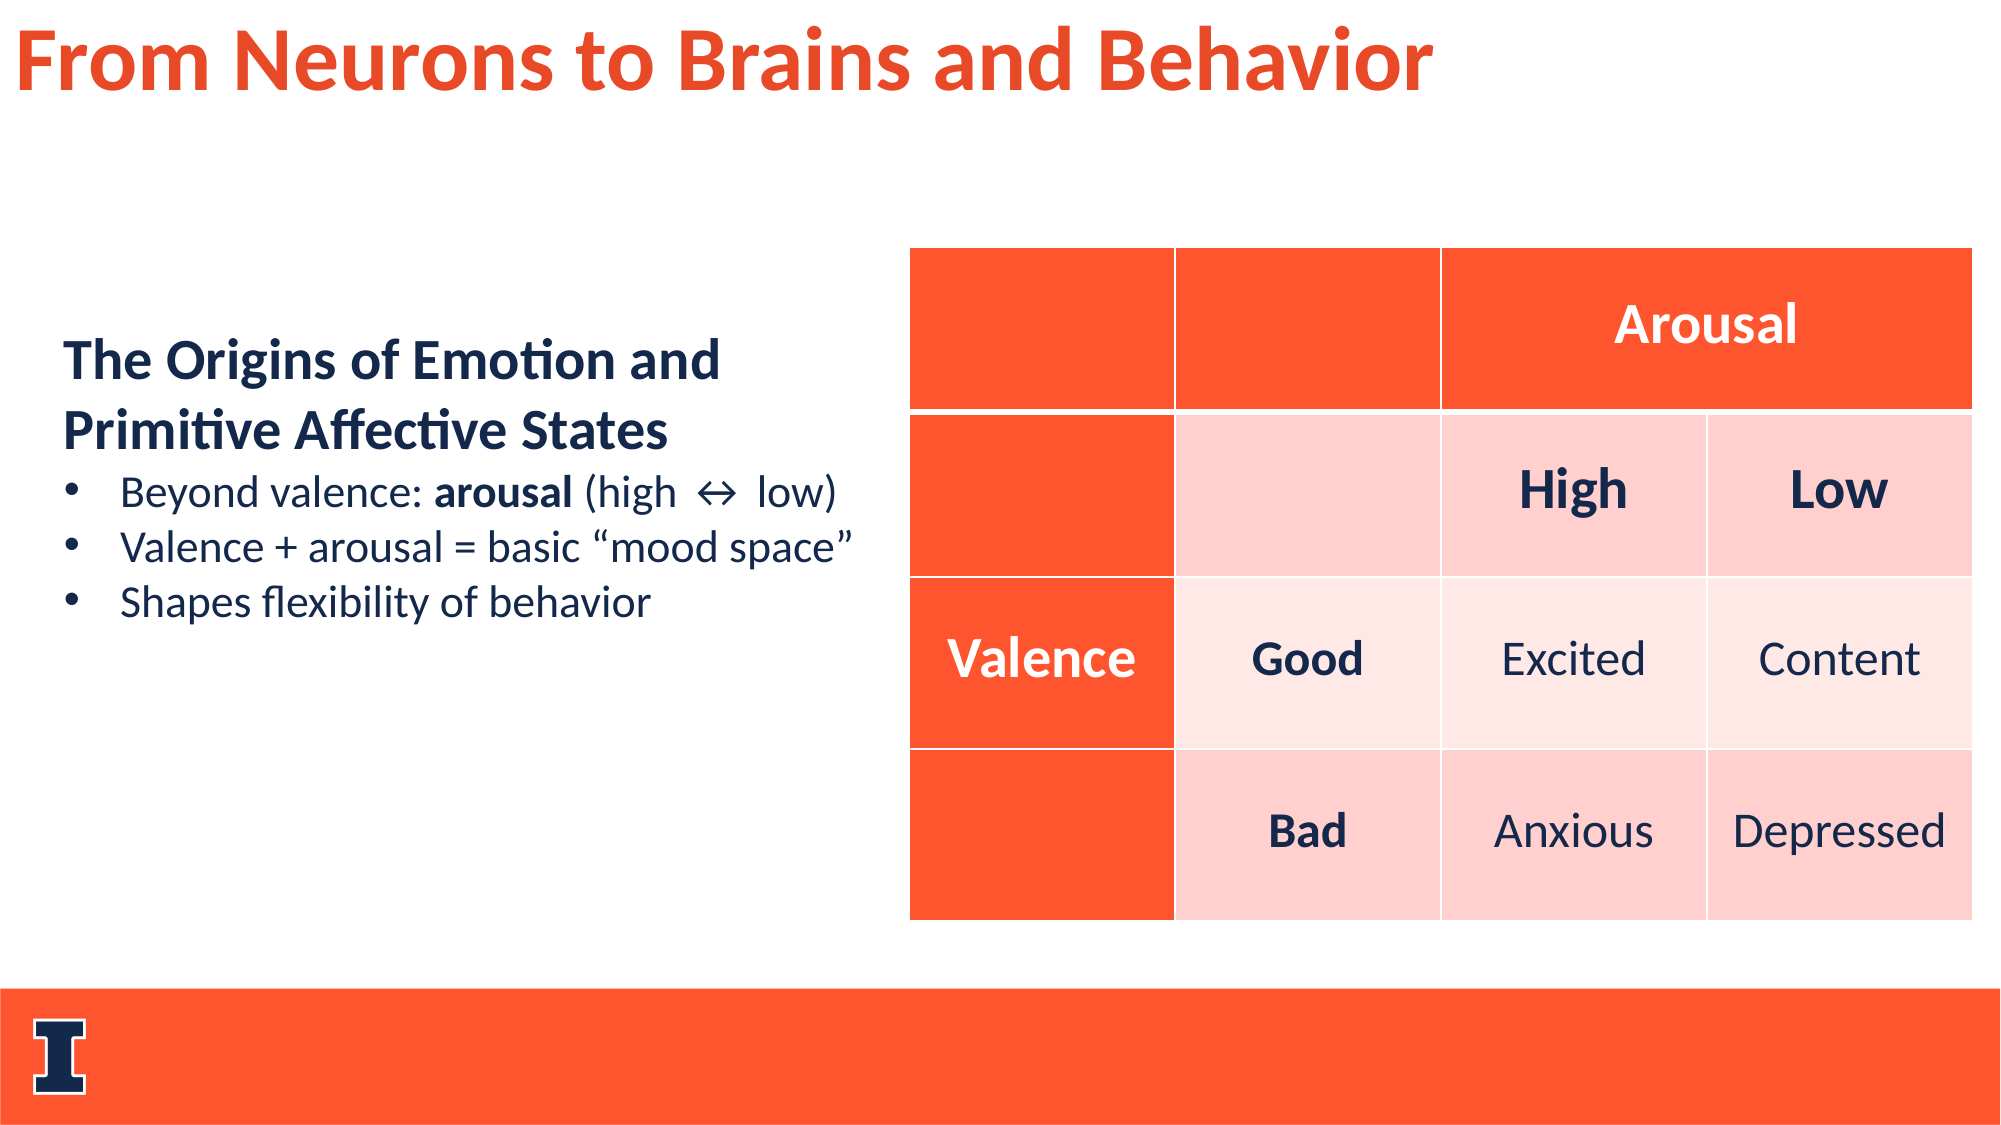

From Neurons to Brains and Behavior
|  |  | Arousal |  |
| --- | --- | --- | --- |
|  |  | High | Low |
| Valence | Good | Excited | Content |
|  | Bad | Anxious | Depressed |
The Origins of Emotion and Primitive Affective States
Beyond valence: arousal (high ↔ low)
Valence + arousal = basic “mood space”
Shapes flexibility of behavior